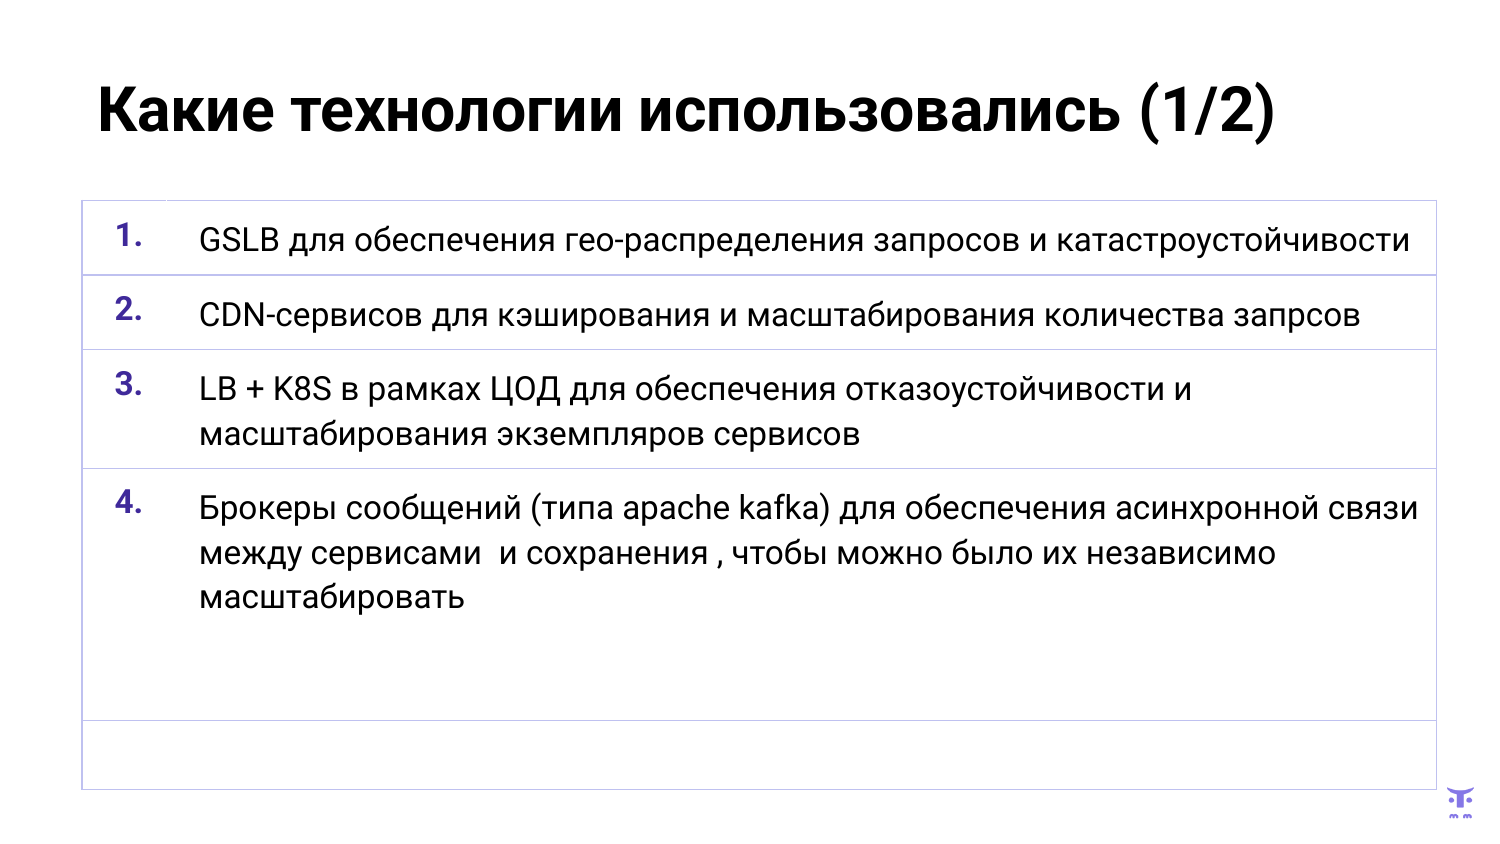

# Какие технологии использовались (1/2)

| 1. | GSLB для обеспечения гео-распределения запросов и катастроустойчивости |
| --- | --- |
| 2. | CDN-сервисов для кэширования и масштабирования количества запрсов |
| 3. | LB + K8S в рамках ЦОД для обеспечения отказоустойчивости и масштабирования экземпляров сервисов |
| 4. | Брокеры сообщений (типа apache kafka) для обеспечения асинхронной связи между сервисами и сохранения , чтобы можно было их независимо масштабировать |
|  |  |